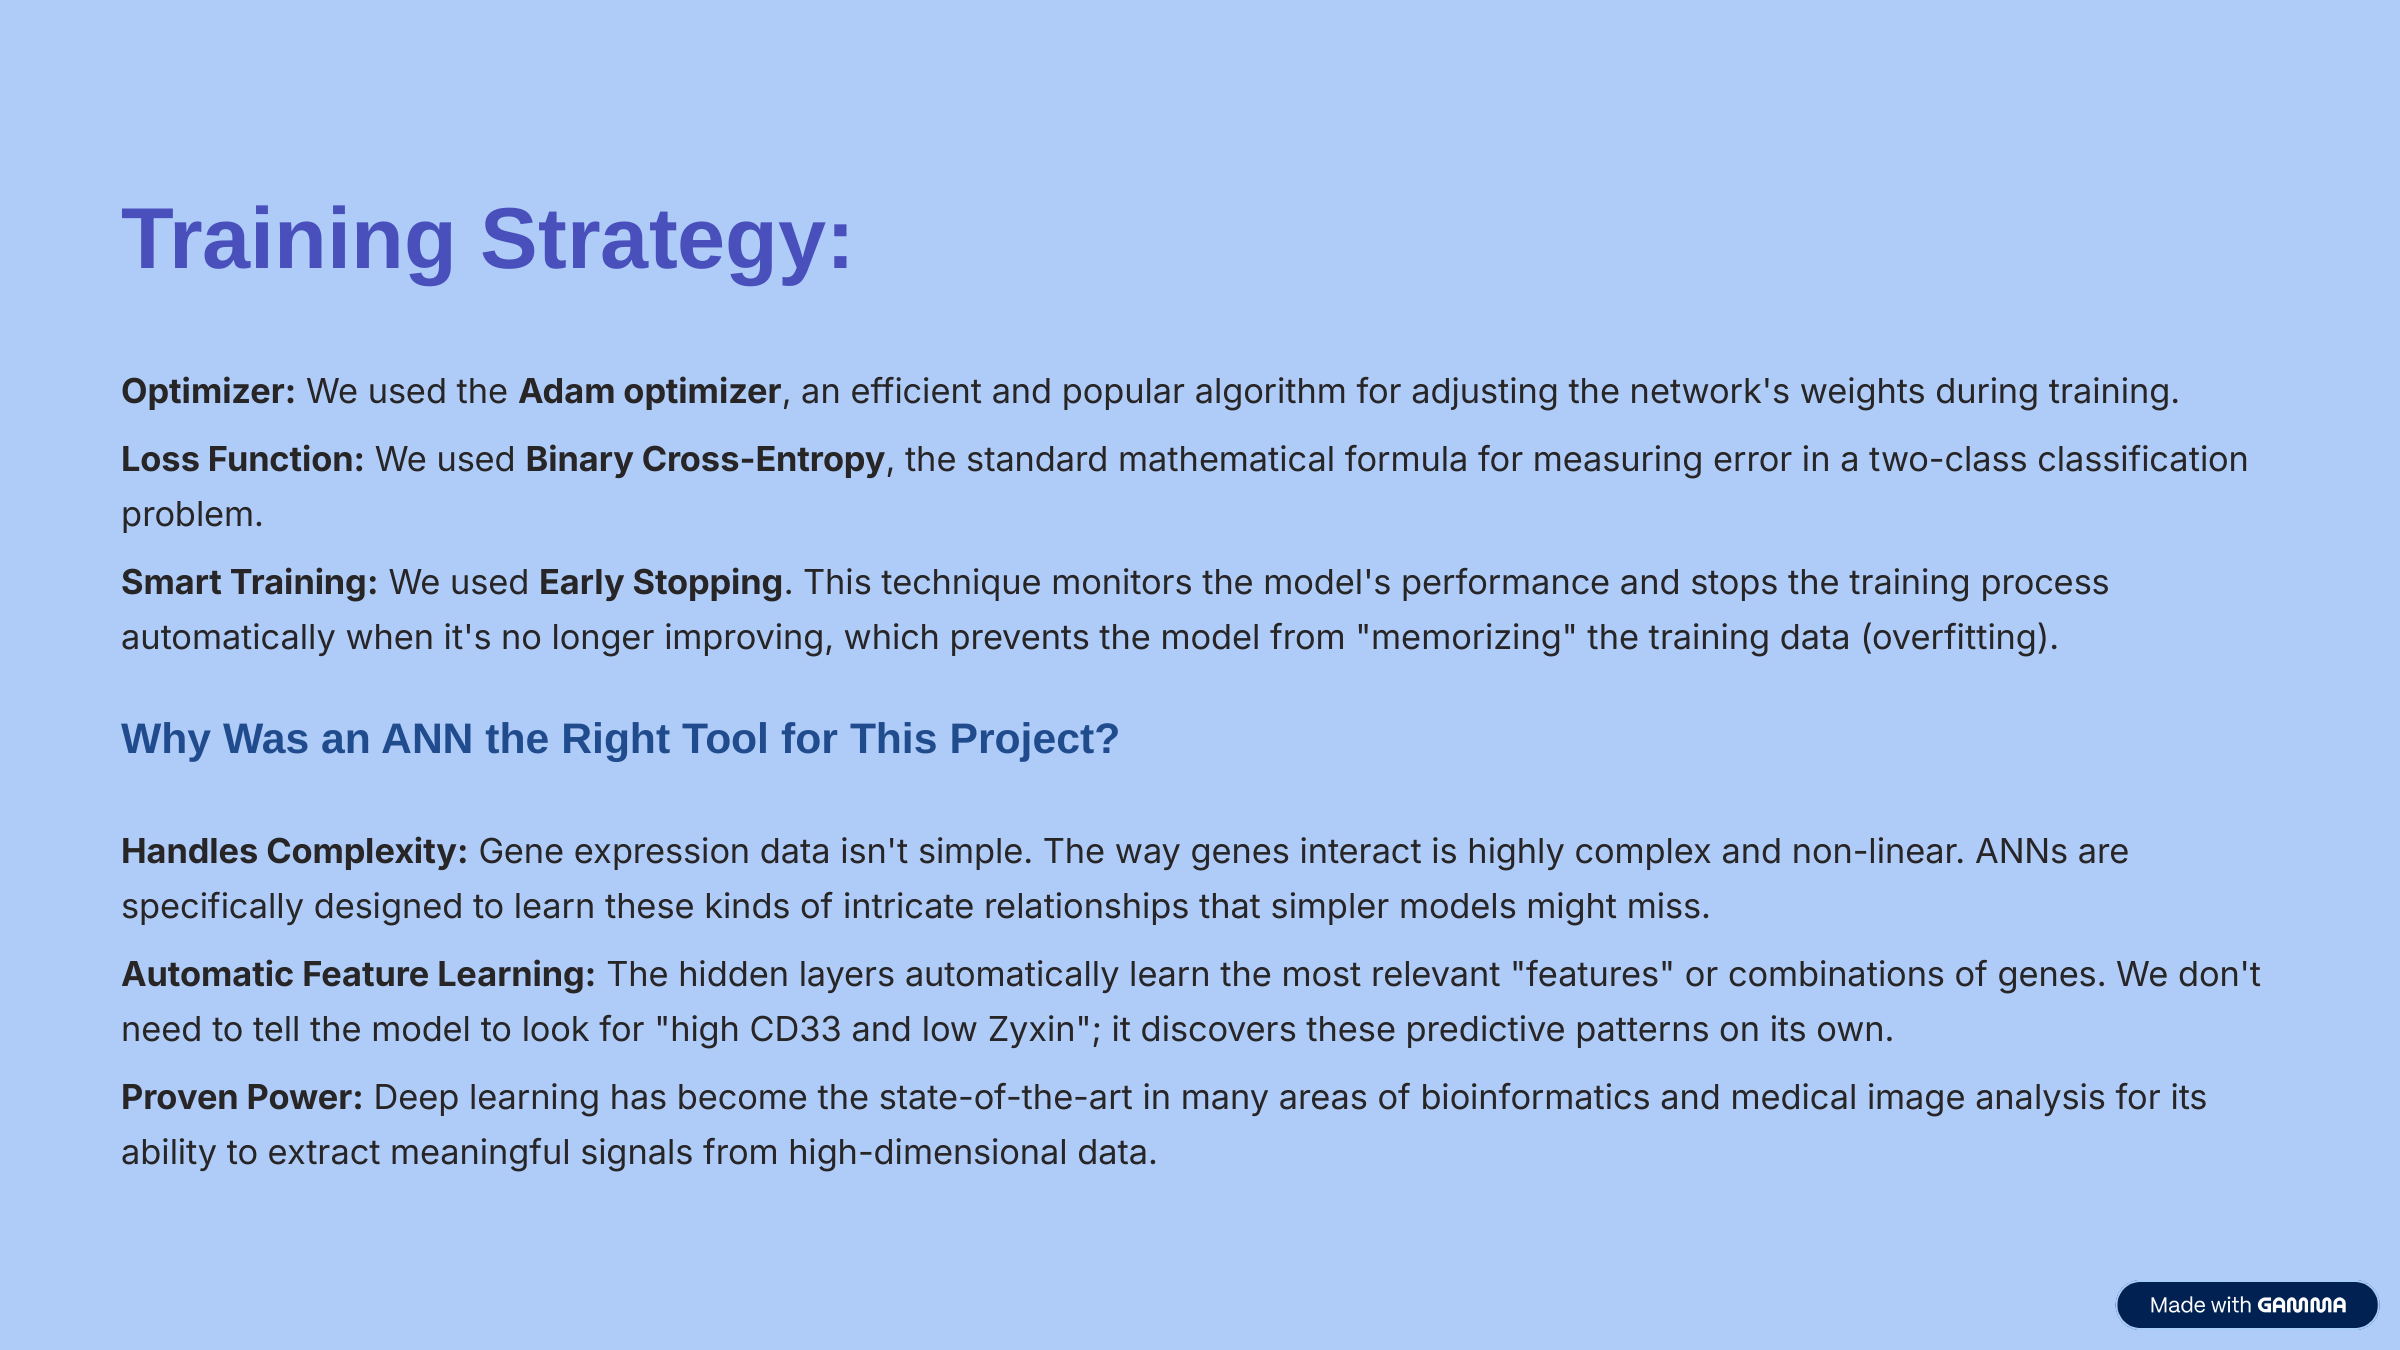

Training Strategy:
Optimizer: We used the Adam optimizer, an efficient and popular algorithm for adjusting the network's weights during training.
Loss Function: We used Binary Cross-Entropy, the standard mathematical formula for measuring error in a two-class classification problem.
Smart Training: We used Early Stopping. This technique monitors the model's performance and stops the training process automatically when it's no longer improving, which prevents the model from "memorizing" the training data (overfitting).
Why Was an ANN the Right Tool for This Project?
Handles Complexity: Gene expression data isn't simple. The way genes interact is highly complex and non-linear. ANNs are specifically designed to learn these kinds of intricate relationships that simpler models might miss.
Automatic Feature Learning: The hidden layers automatically learn the most relevant "features" or combinations of genes. We don't need to tell the model to look for "high CD33 and low Zyxin"; it discovers these predictive patterns on its own.
Proven Power: Deep learning has become the state-of-the-art in many areas of bioinformatics and medical image analysis for its ability to extract meaningful signals from high-dimensional data.